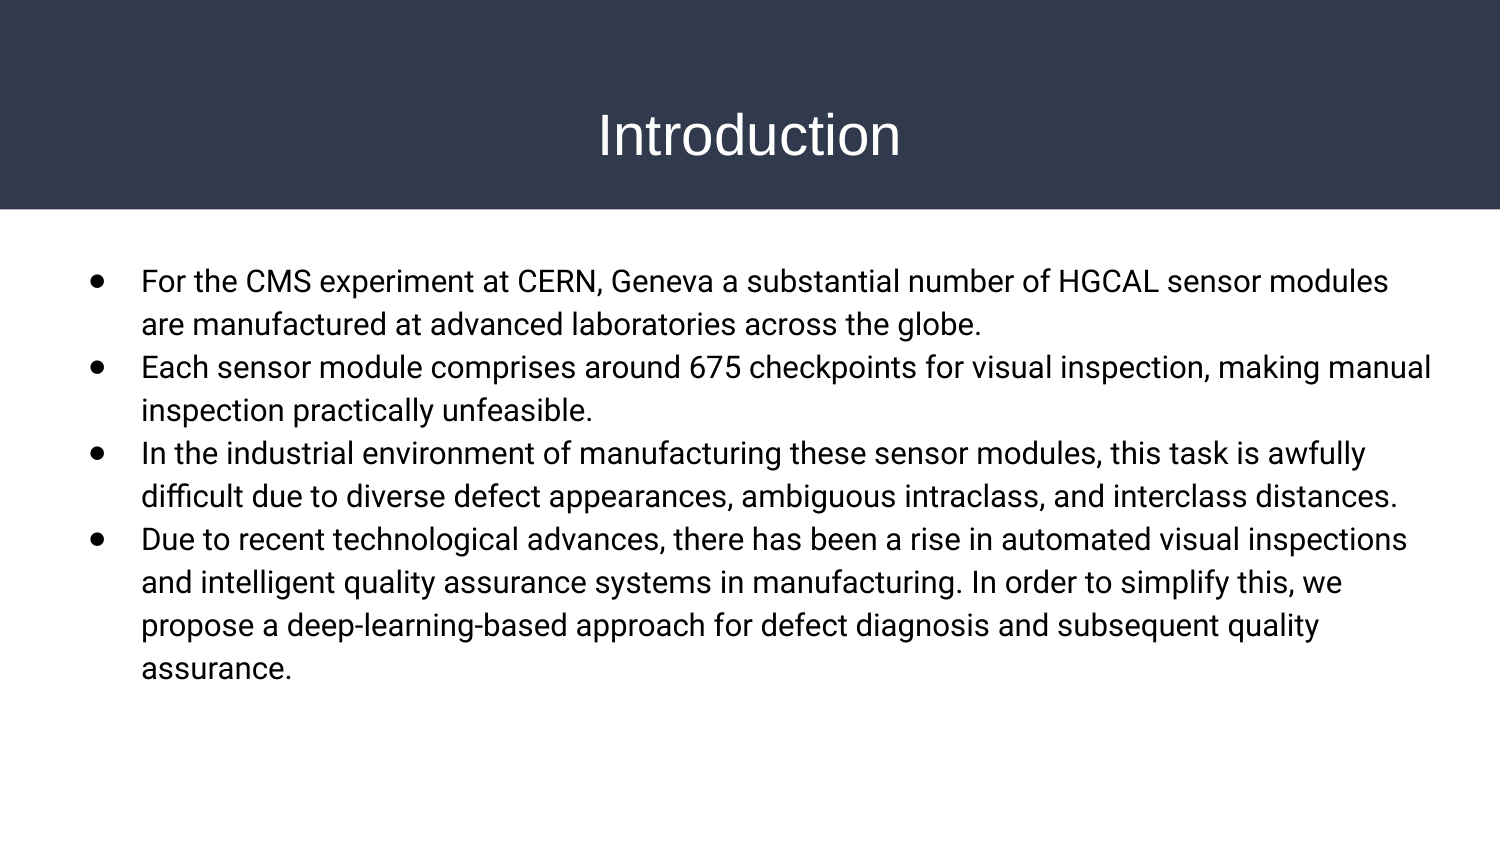

# Introduction
For the CMS experiment at CERN, Geneva a substantial number of HGCAL sensor modules are manufactured at advanced laboratories across the globe.
Each sensor module comprises around 675 checkpoints for visual inspection, making manual inspection practically unfeasible.
In the industrial environment of manufacturing these sensor modules, this task is awfully difficult due to diverse defect appearances, ambiguous intraclass, and interclass distances.
Due to recent technological advances, there has been a rise in automated visual inspections and intelligent quality assurance systems in manufacturing. In order to simplify this, we propose a deep-learning-based approach for defect diagnosis and subsequent quality assurance.